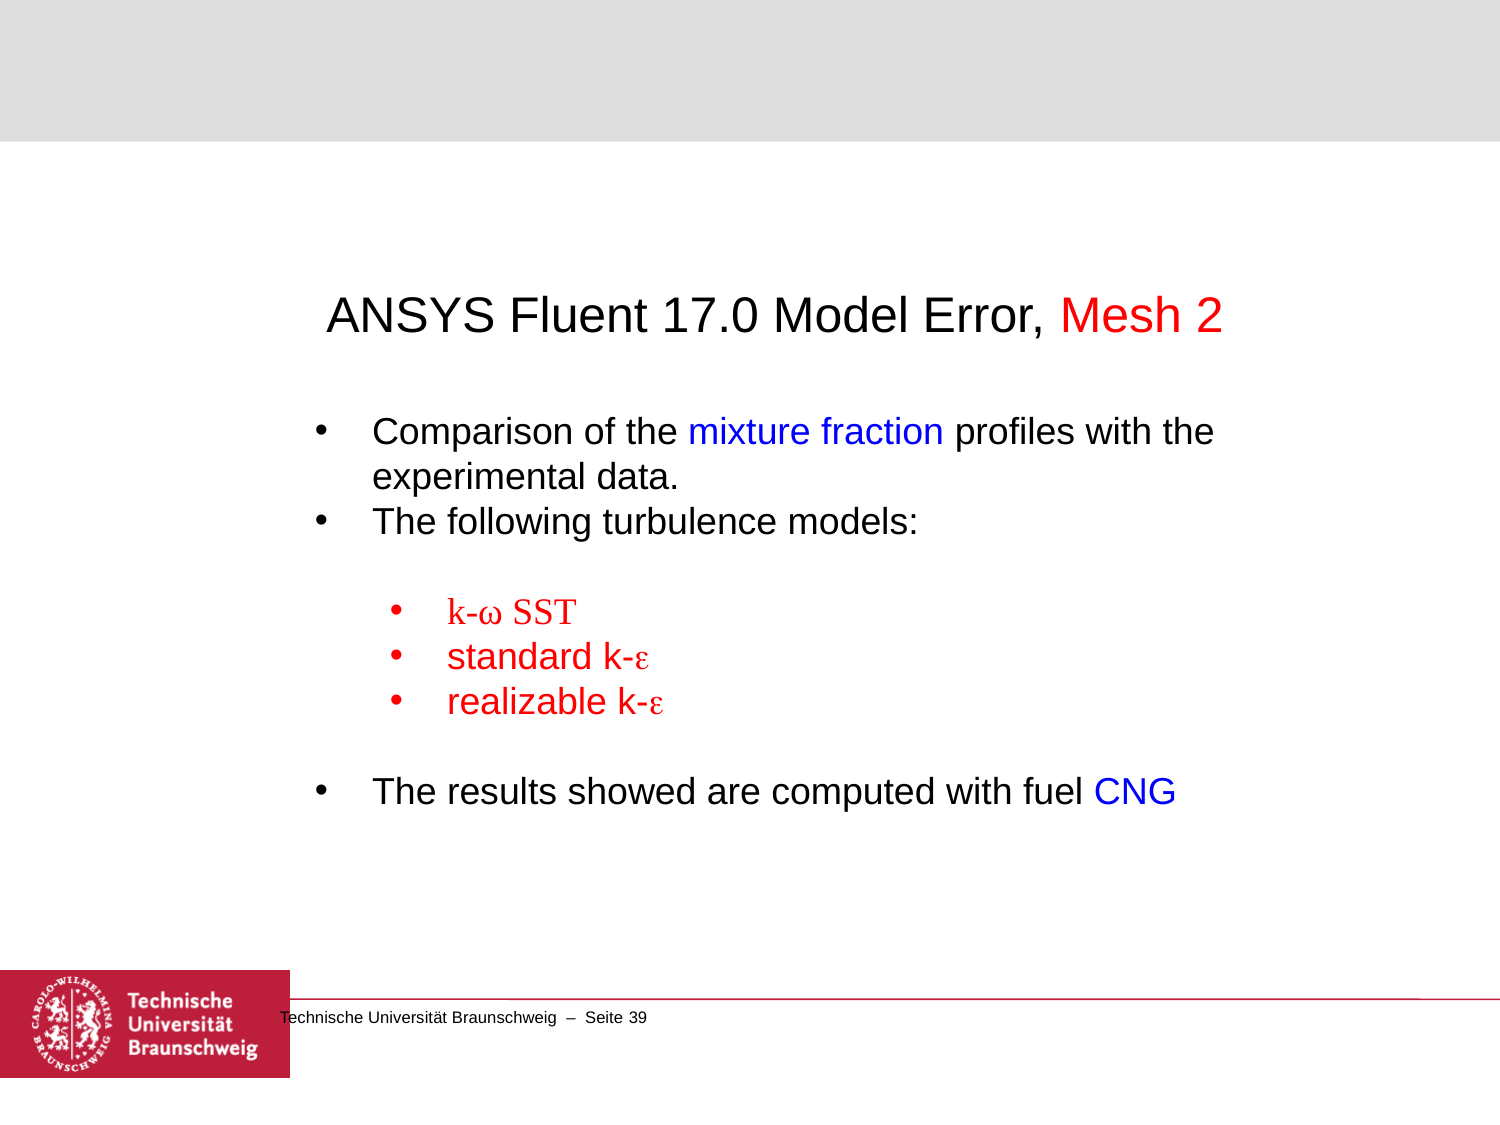

ANSYS Fluent 17.0 Model Error, Mesh 2
Comparison of the mixture fraction profiles with the experimental data.
The following turbulence models:

k-ω SST
standard k-ε
realizable k-ε

The results showed are computed with fuel CNG